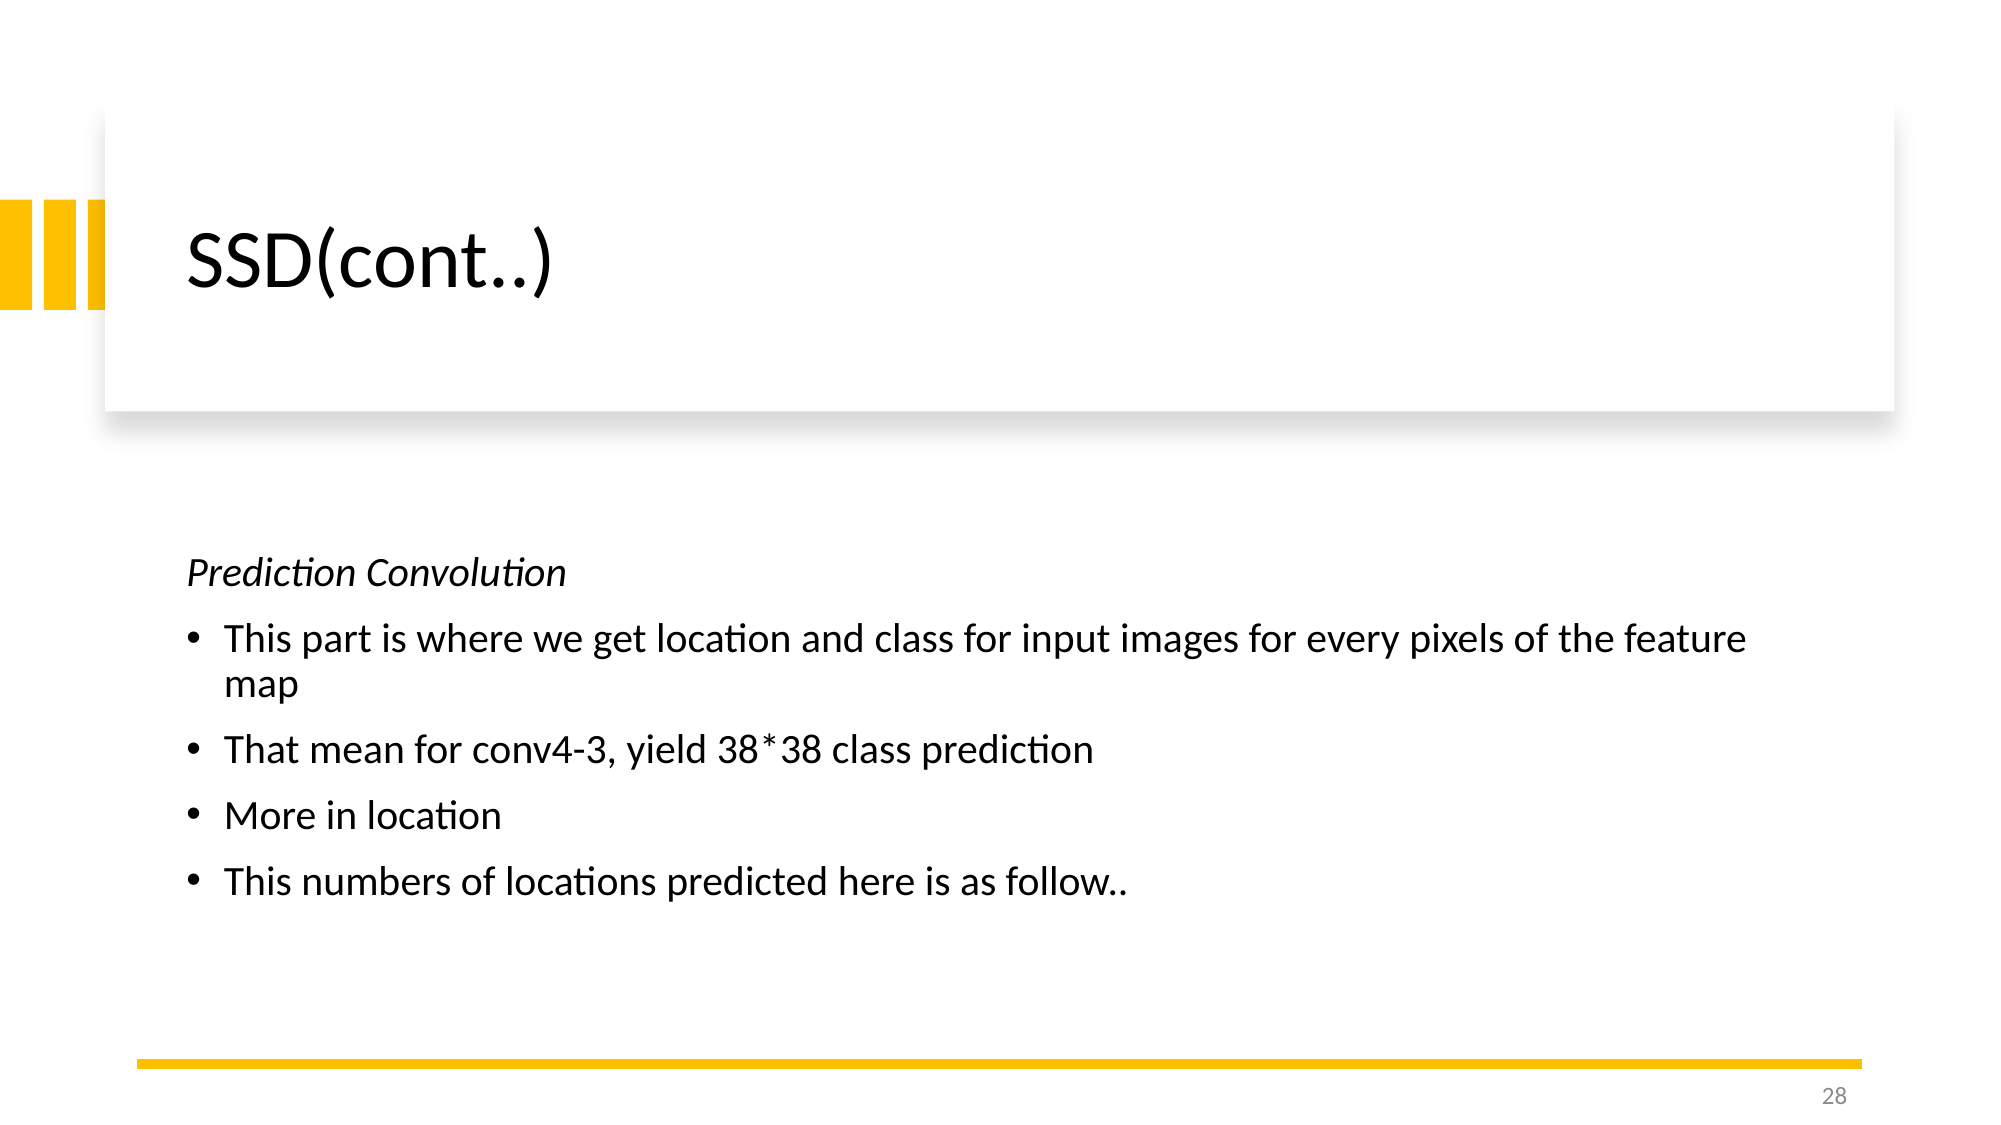

# SSD(cont..)

Prediction Convolution
This part is where we get location and class for input images for every pixels of the feature map
That mean for conv4-3, yield 38*38 class prediction
More in location
This numbers of locations predicted here is as follow..

28